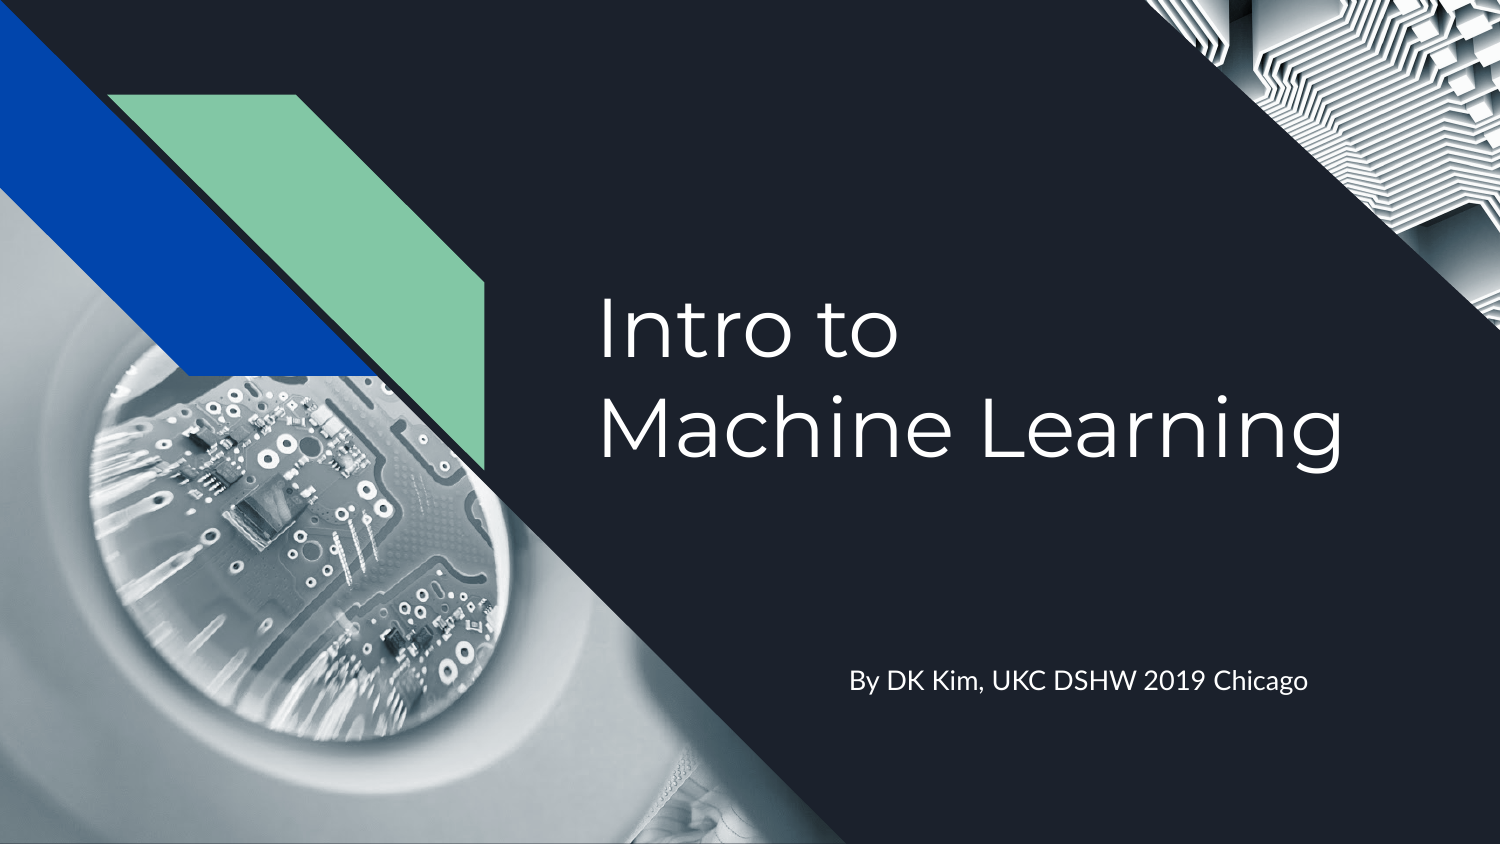

# Intro to Machine Learning
By DK Kim, UKC DSHW 2019 Chicago